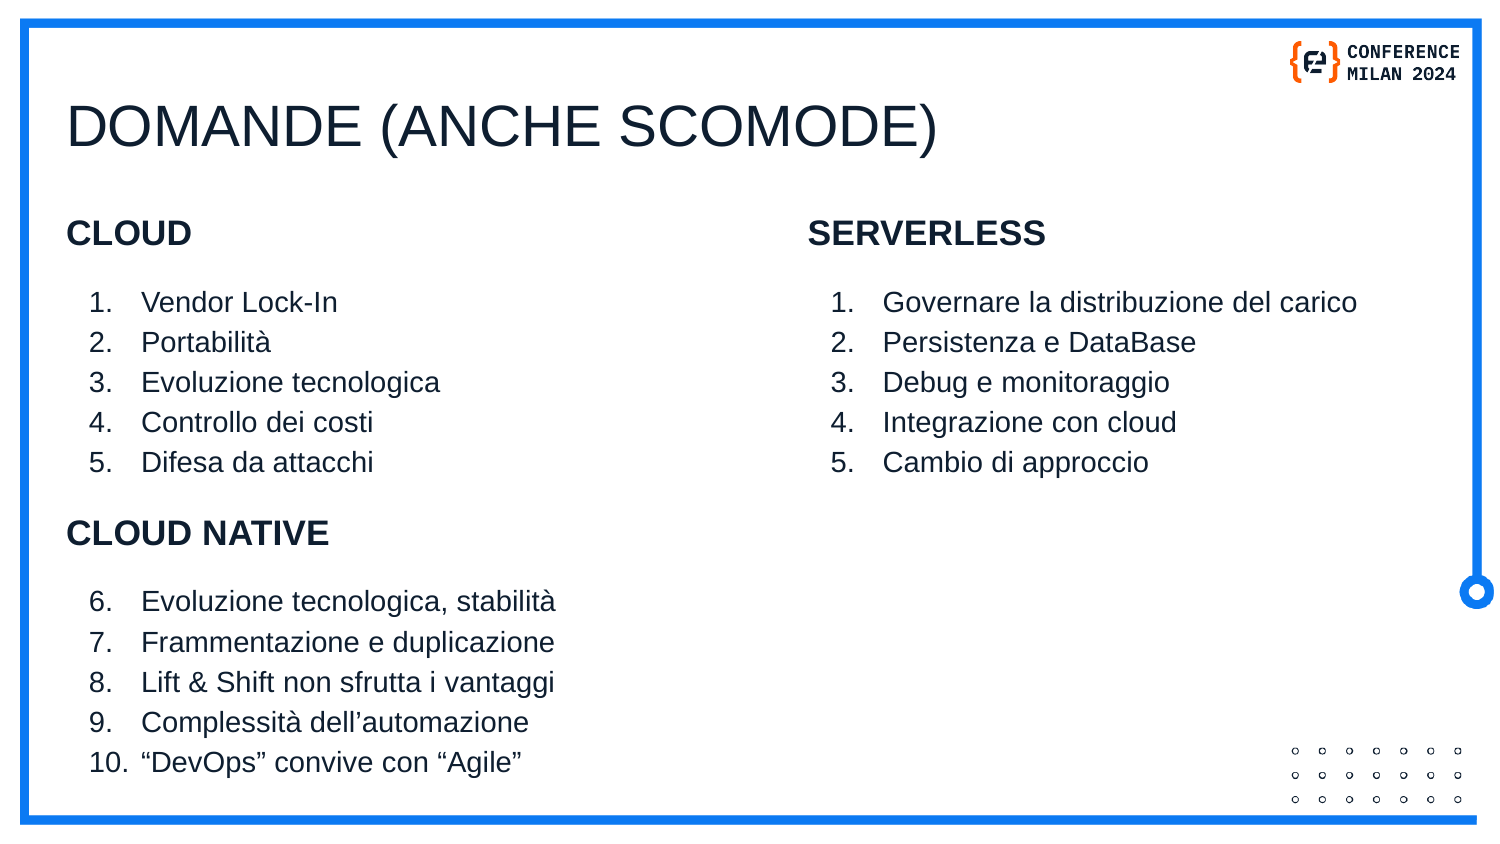

# DOMANDE (ANCHE SCOMODE)
CLOUD
Vendor Lock-In
Portabilità
Evoluzione tecnologica
Controllo dei costi
Difesa da attacchi
CLOUD NATIVE
Evoluzione tecnologica, stabilità
Frammentazione e duplicazione
Lift & Shift non sfrutta i vantaggi
Complessità dell’automazione
“DevOps” convive con “Agile”
SERVERLESS
Governare la distribuzione del carico
Persistenza e DataBase
Debug e monitoraggio
Integrazione con cloud
Cambio di approccio